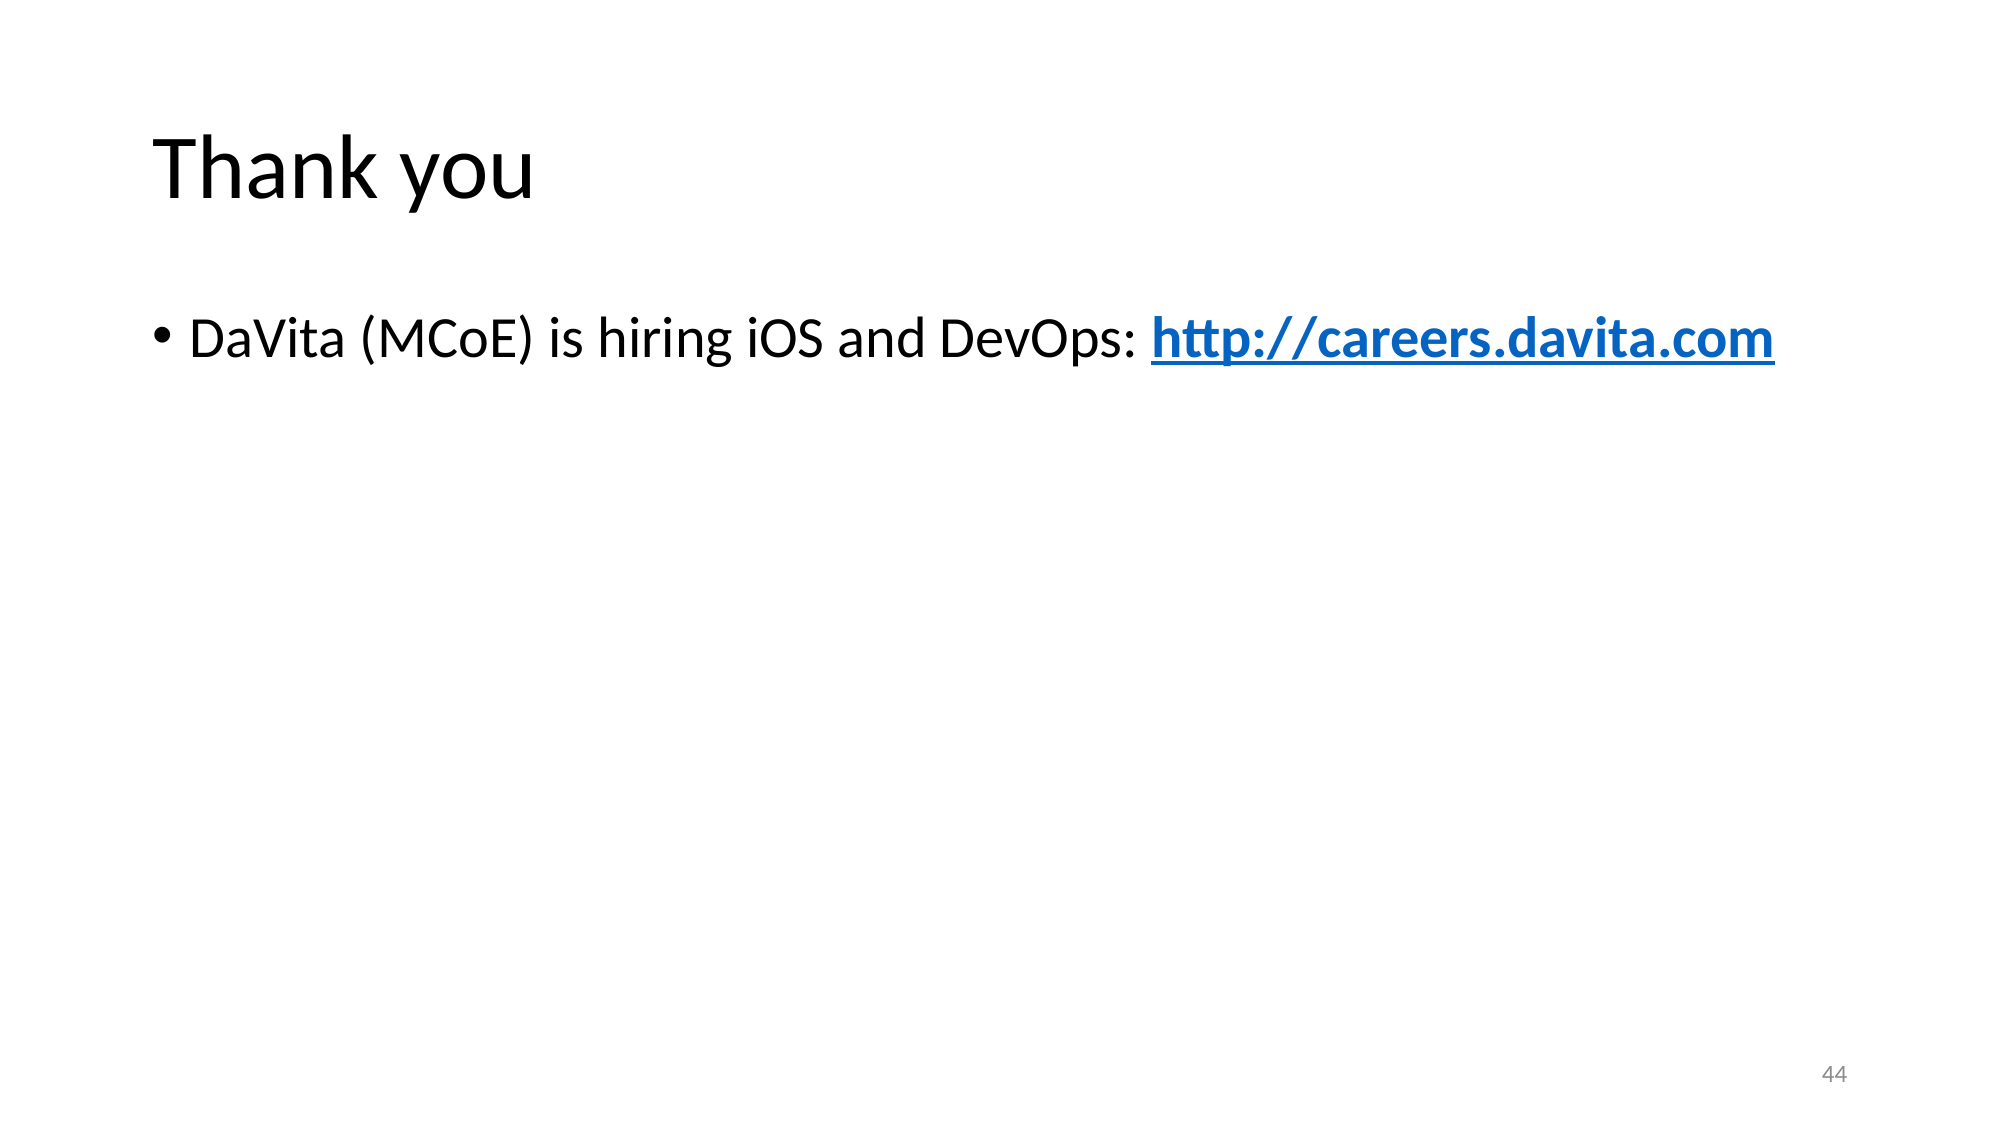

# Thank you
DaVita (MCoE) is hiring iOS and DevOps: http://careers.davita.com

44